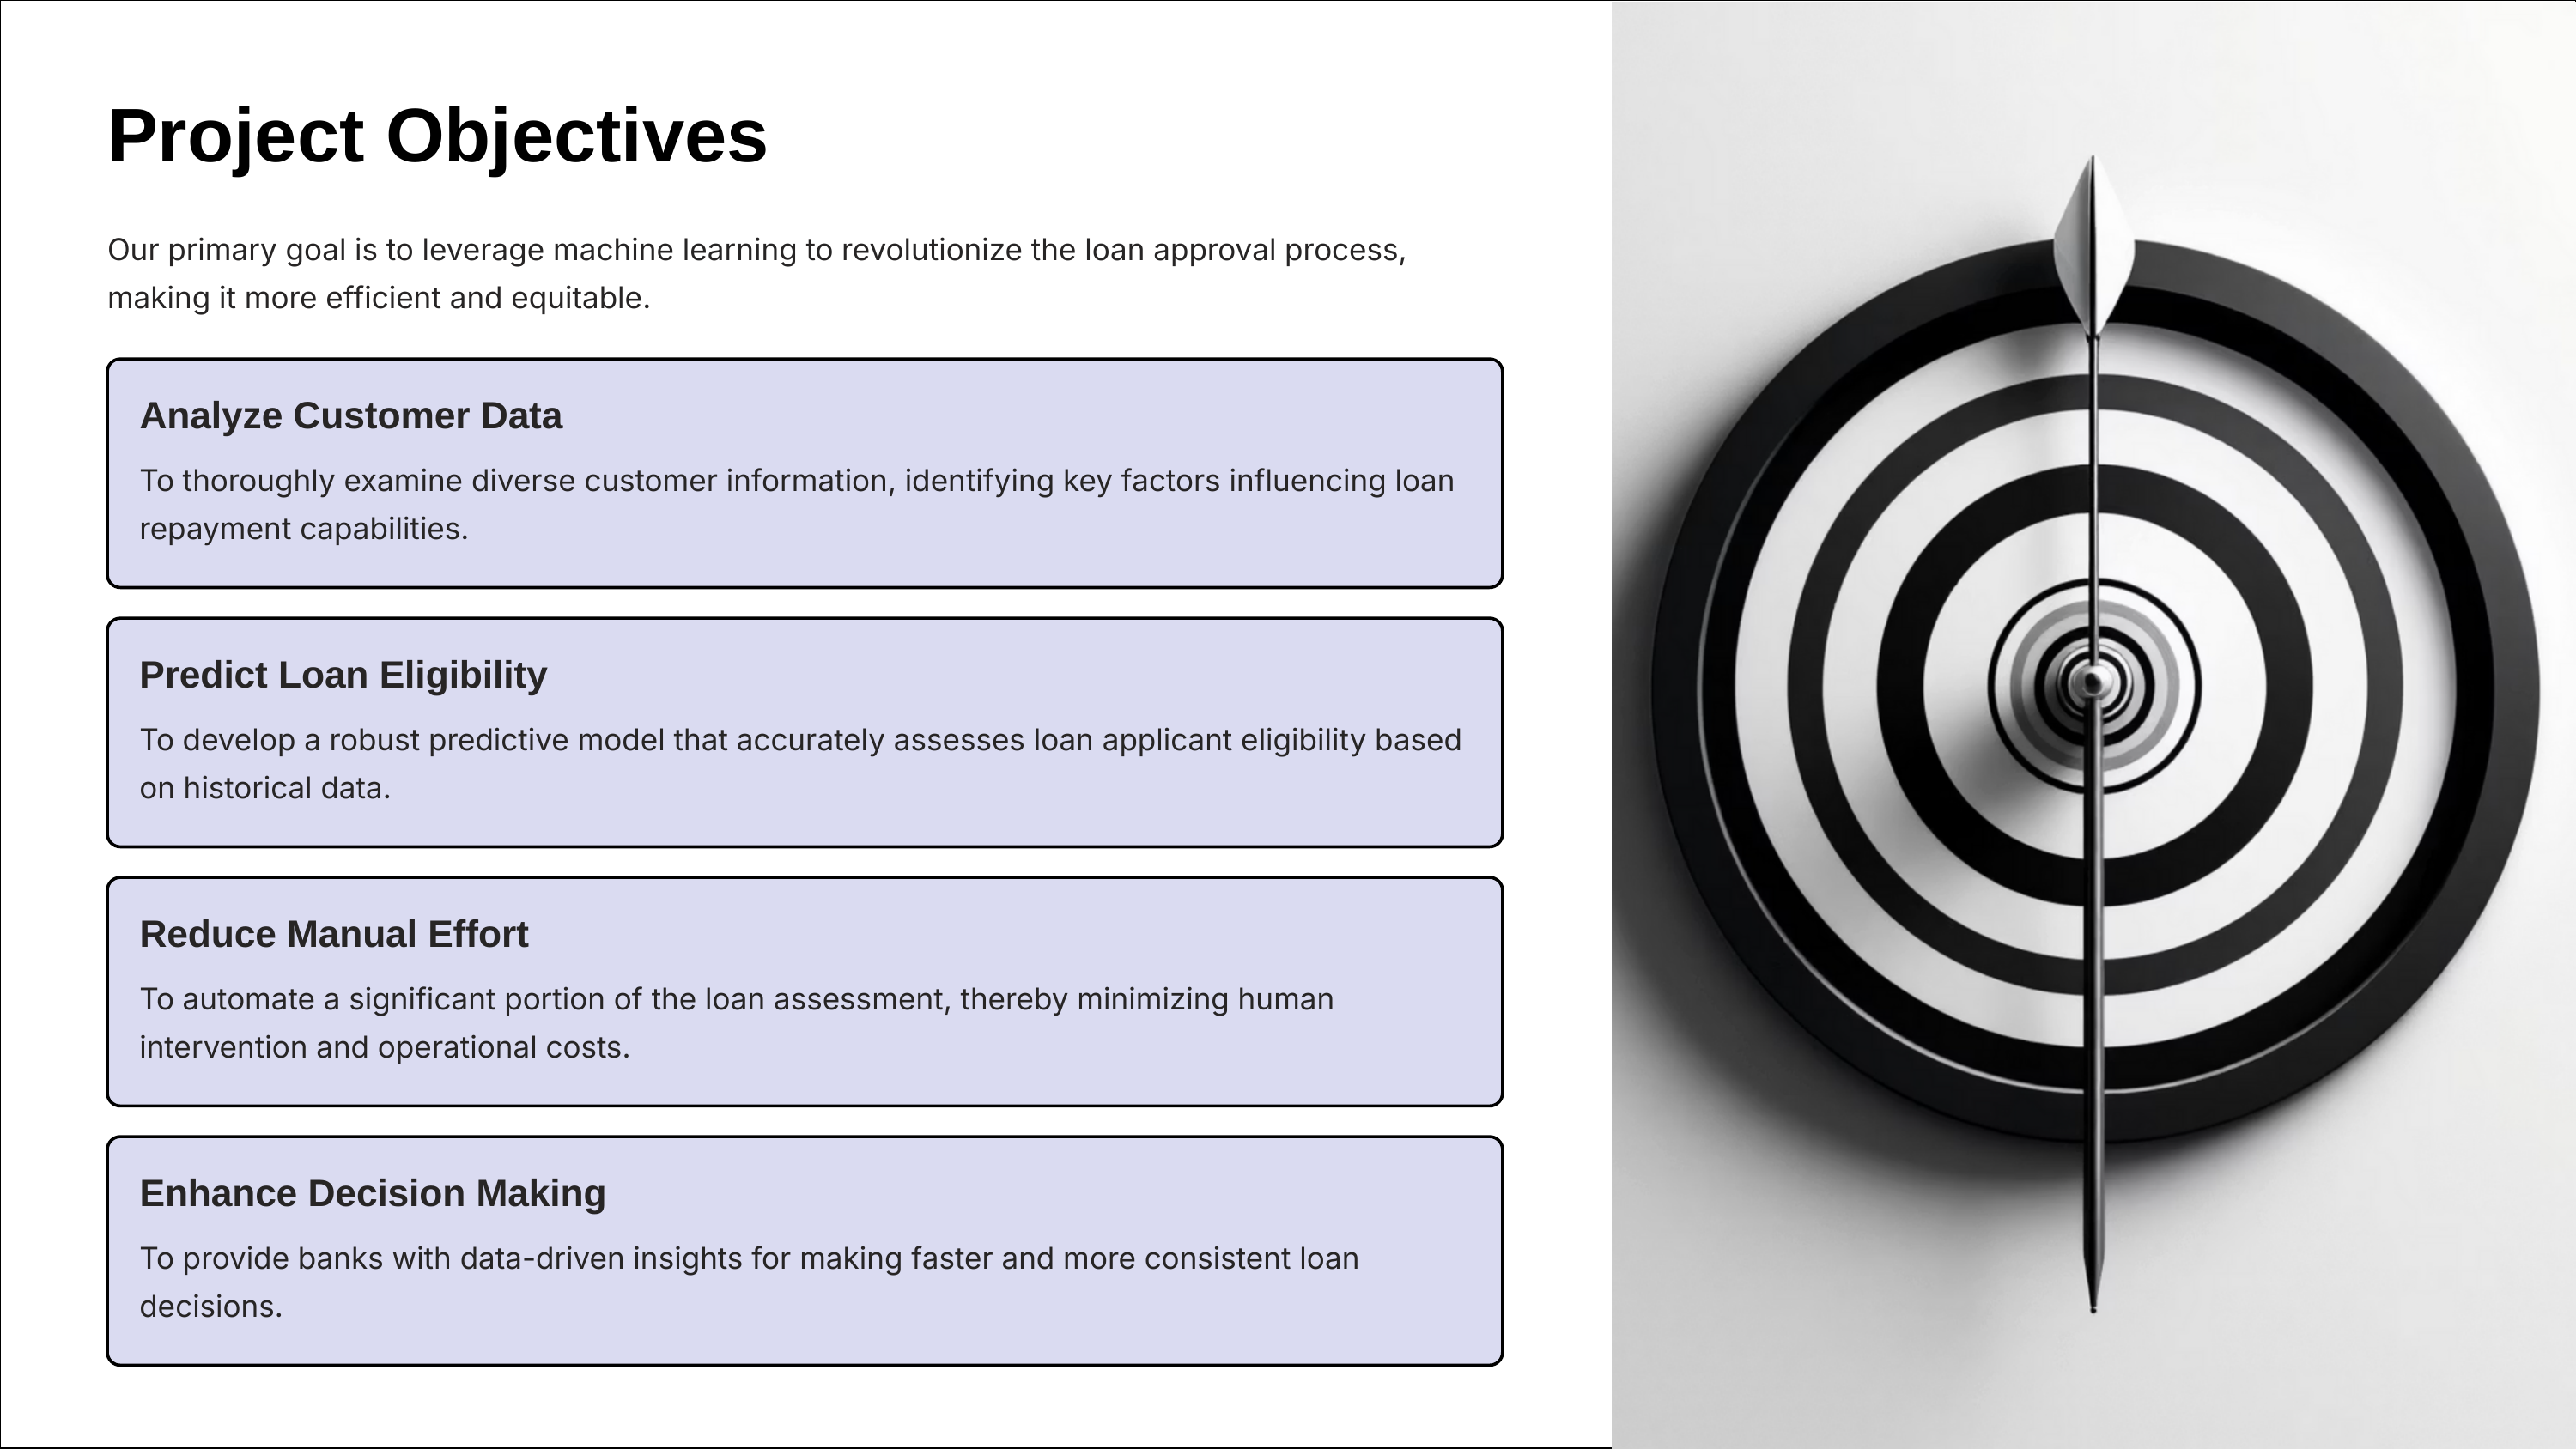

Project Objectives
Our primary goal is to leverage machine learning to revolutionize the loan approval process, making it more efficient and equitable.

Analyze Customer Data
To thoroughly examine diverse customer information, identifying key factors influencing loan repayment capabilities.

Predict Loan Eligibility
To develop a robust predictive model that accurately assesses loan applicant eligibility based on historical data.

Reduce Manual Effort
To automate a significant portion of the loan assessment, thereby minimizing human intervention and operational costs.

Enhance Decision Making
To provide banks with data-driven insights for making faster and more consistent loan decisions.